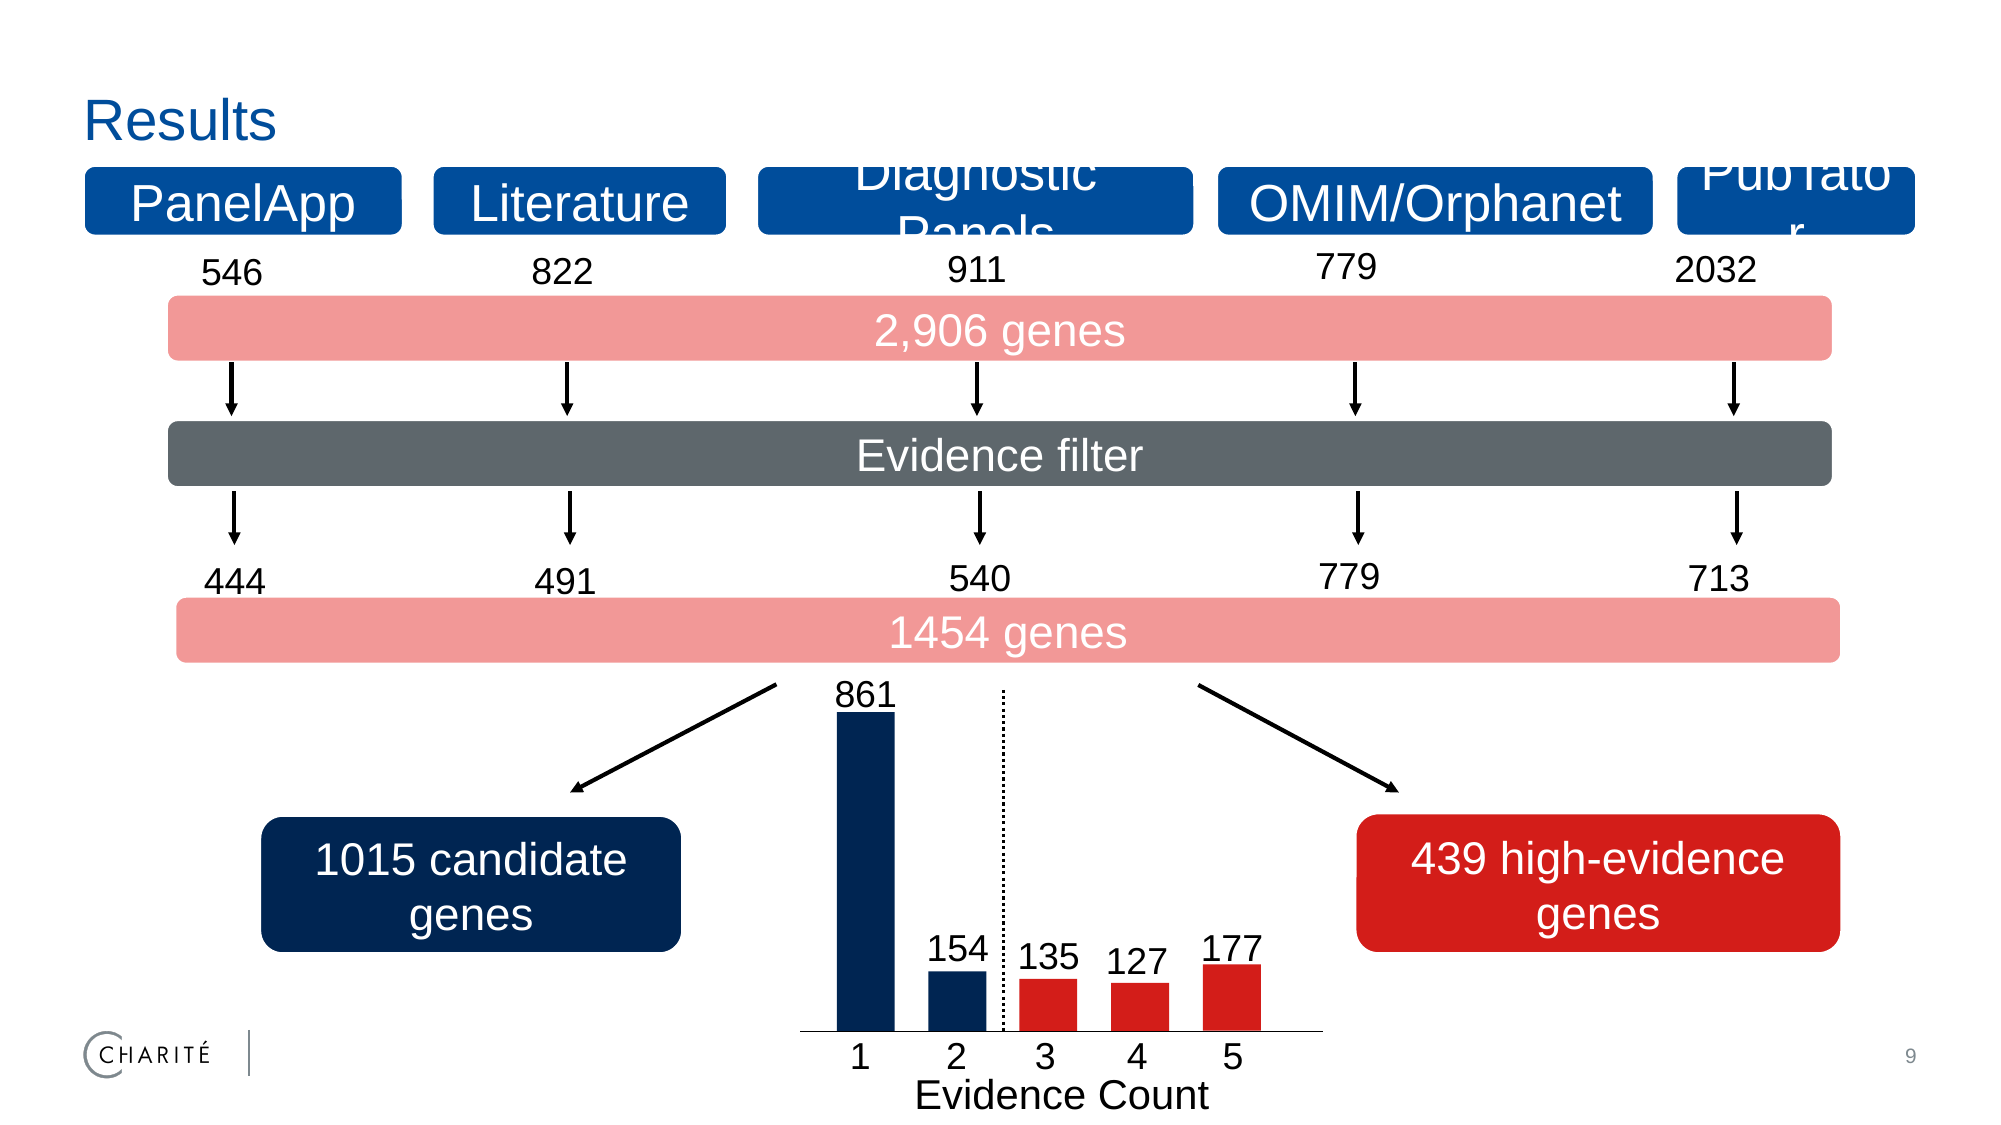

# Results
PanelApp
Literature
Diagnostic Panels
OMIM/Orphanet
PubTator
779

911

2032

822

546

2,906 genes
Evidence filter
779

540

713

491

444

1454 genes
861

154

177

135

127

1
2
3
4
5
Evidence Count
439 high-evidence genes
1015 candidate genes
9